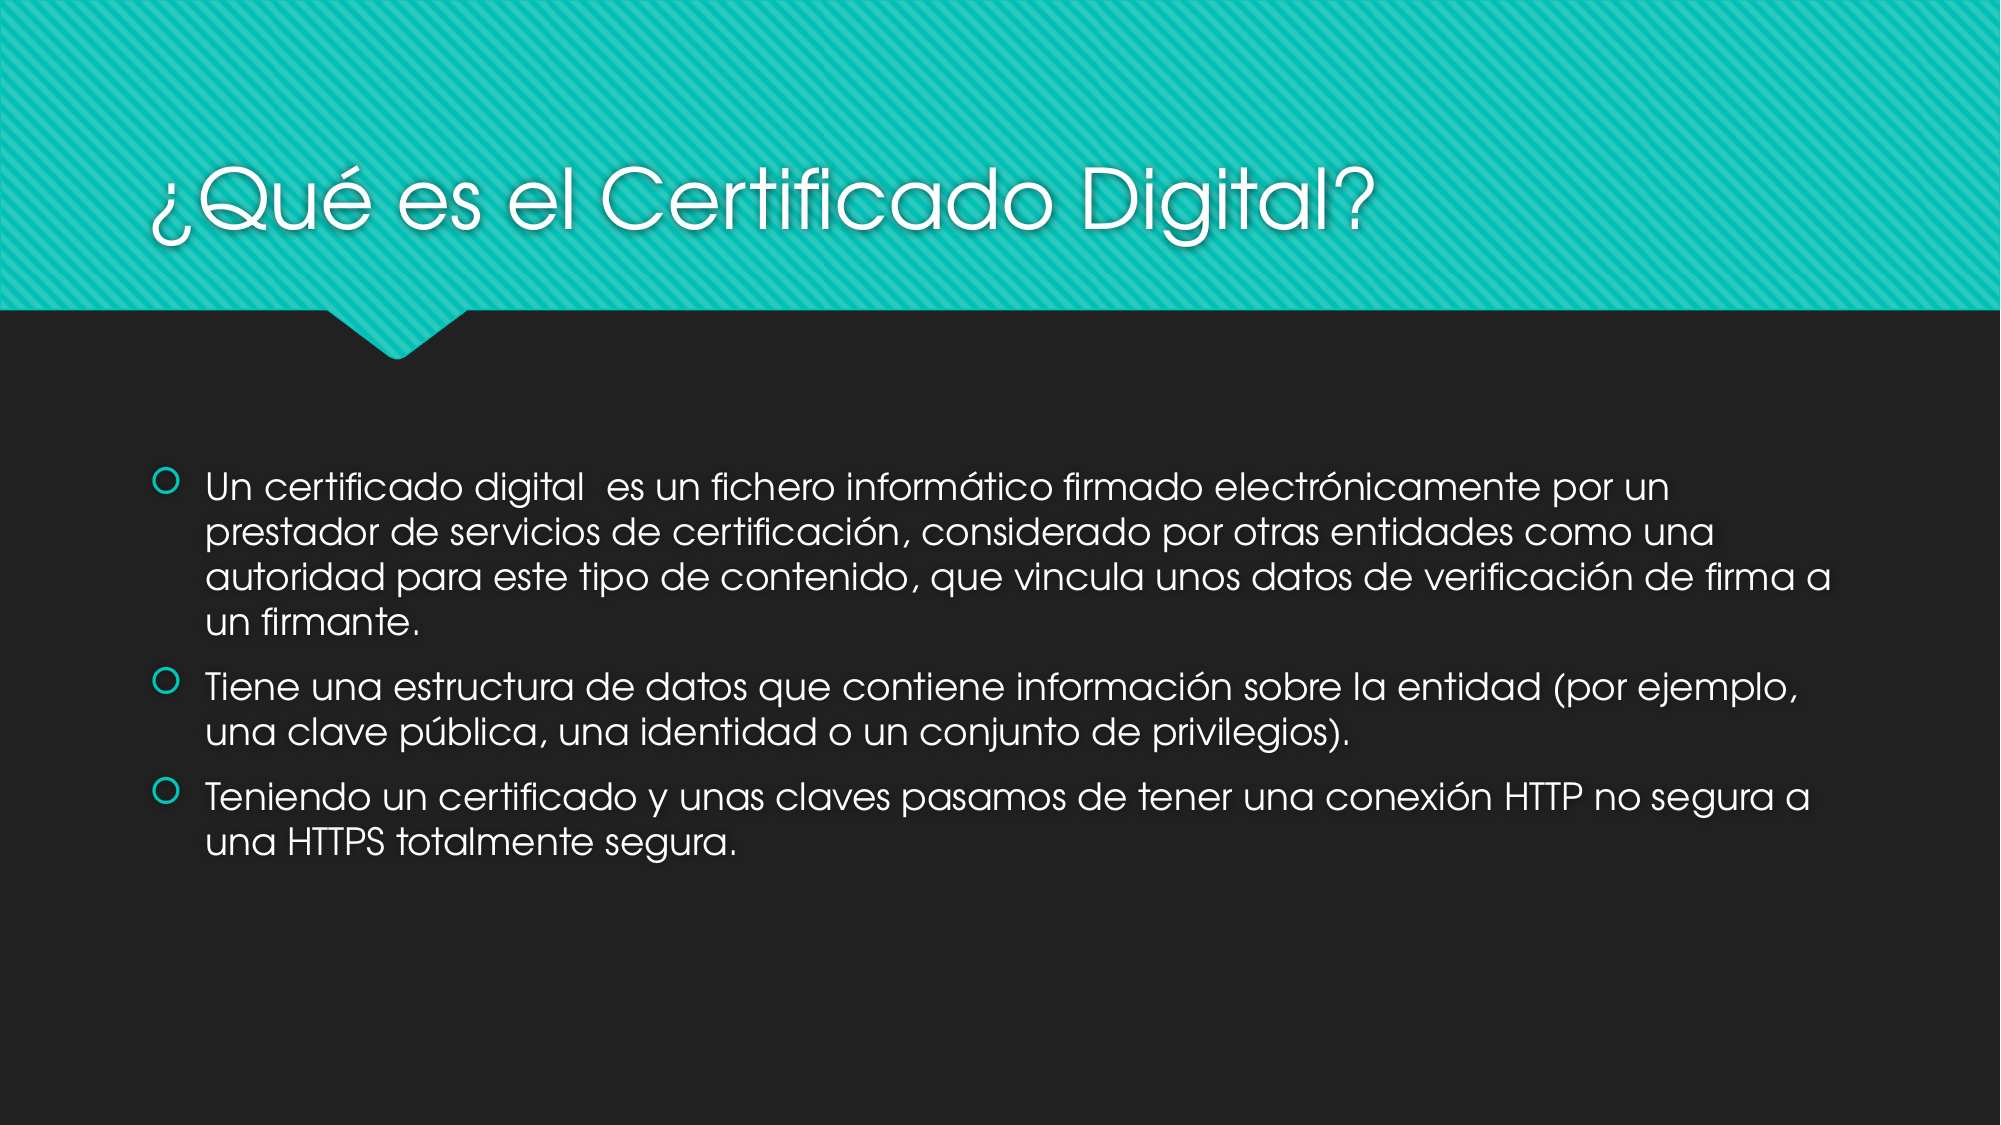

# ¿Qué es el Certificado Digital?
Un certificado digital  es un fichero informático firmado electrónicamente por un prestador de servicios de certificación, considerado por otras entidades como una autoridad para este tipo de contenido, que vincula unos datos de verificación de firma a un firmante.
Tiene una estructura de datos que contiene información sobre la entidad (por ejemplo, una clave pública, una identidad o un conjunto de privilegios).
Teniendo un certificado y unas claves pasamos de tener una conexión HTTP no segura a una HTTPS totalmente segura.